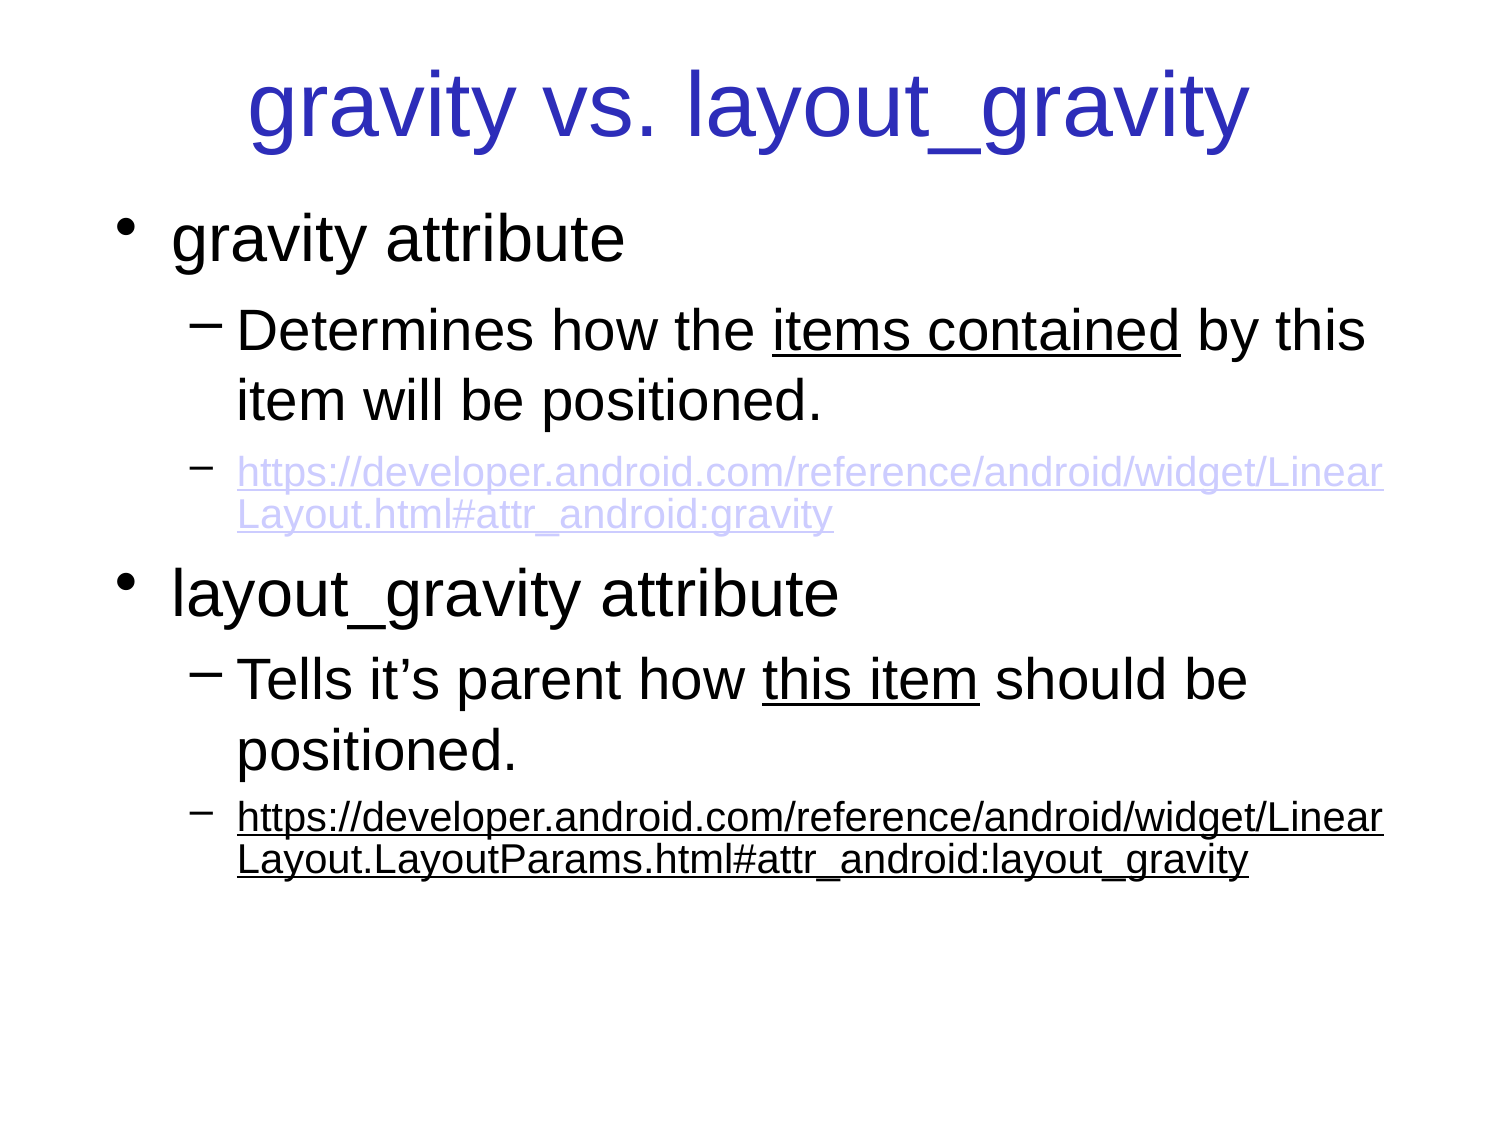

# gravity vs. layout_gravity
gravity attribute
Determines how the items contained by this item will be positioned.
https://developer.android.com/reference/android/widget/LinearLayout.html#attr_android:gravity
layout_gravity attribute
Tells it’s parent how this item should be positioned.
https://developer.android.com/reference/android/widget/LinearLayout.LayoutParams.html#attr_android:layout_gravity